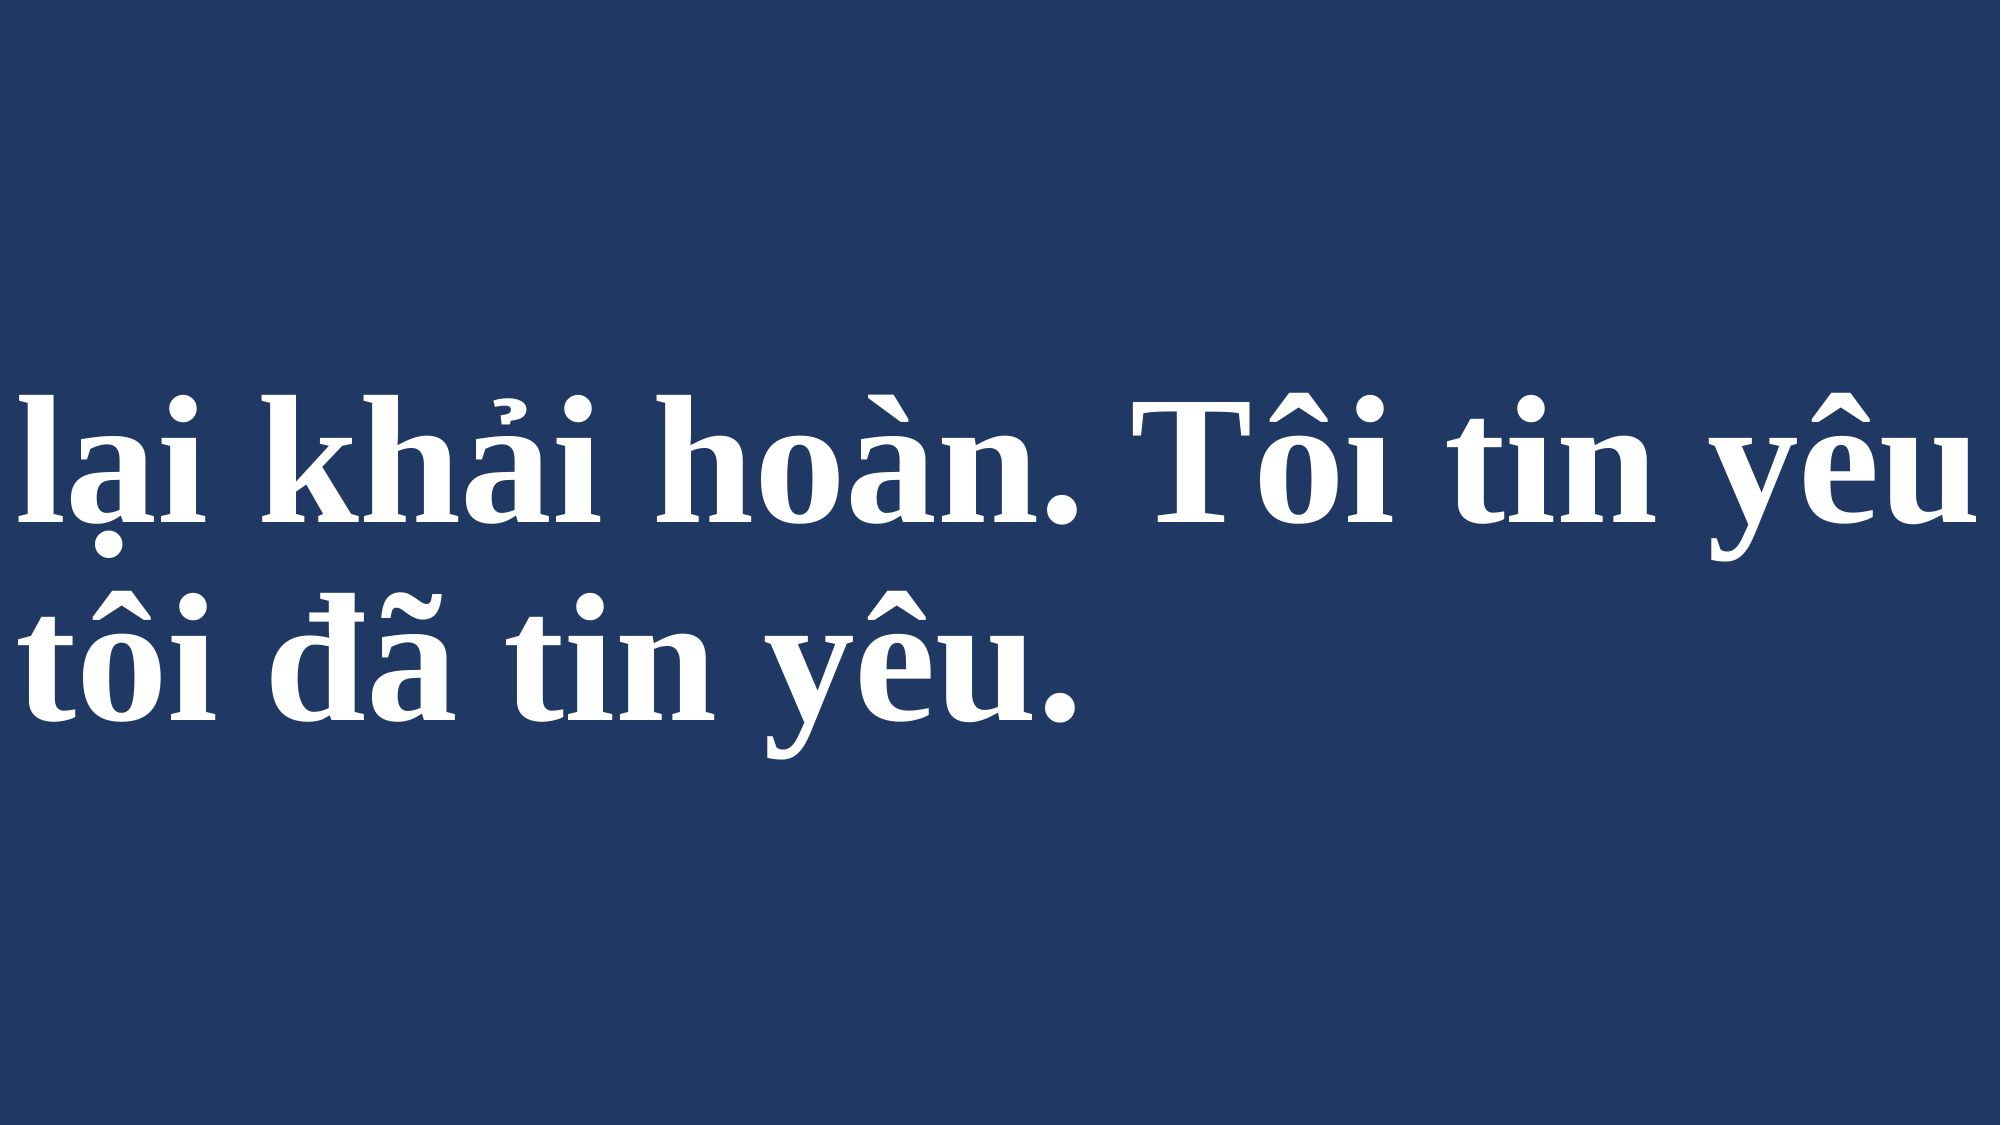

# lại khải hoàn. Tôi tin yêu tôi đã tin yêu.